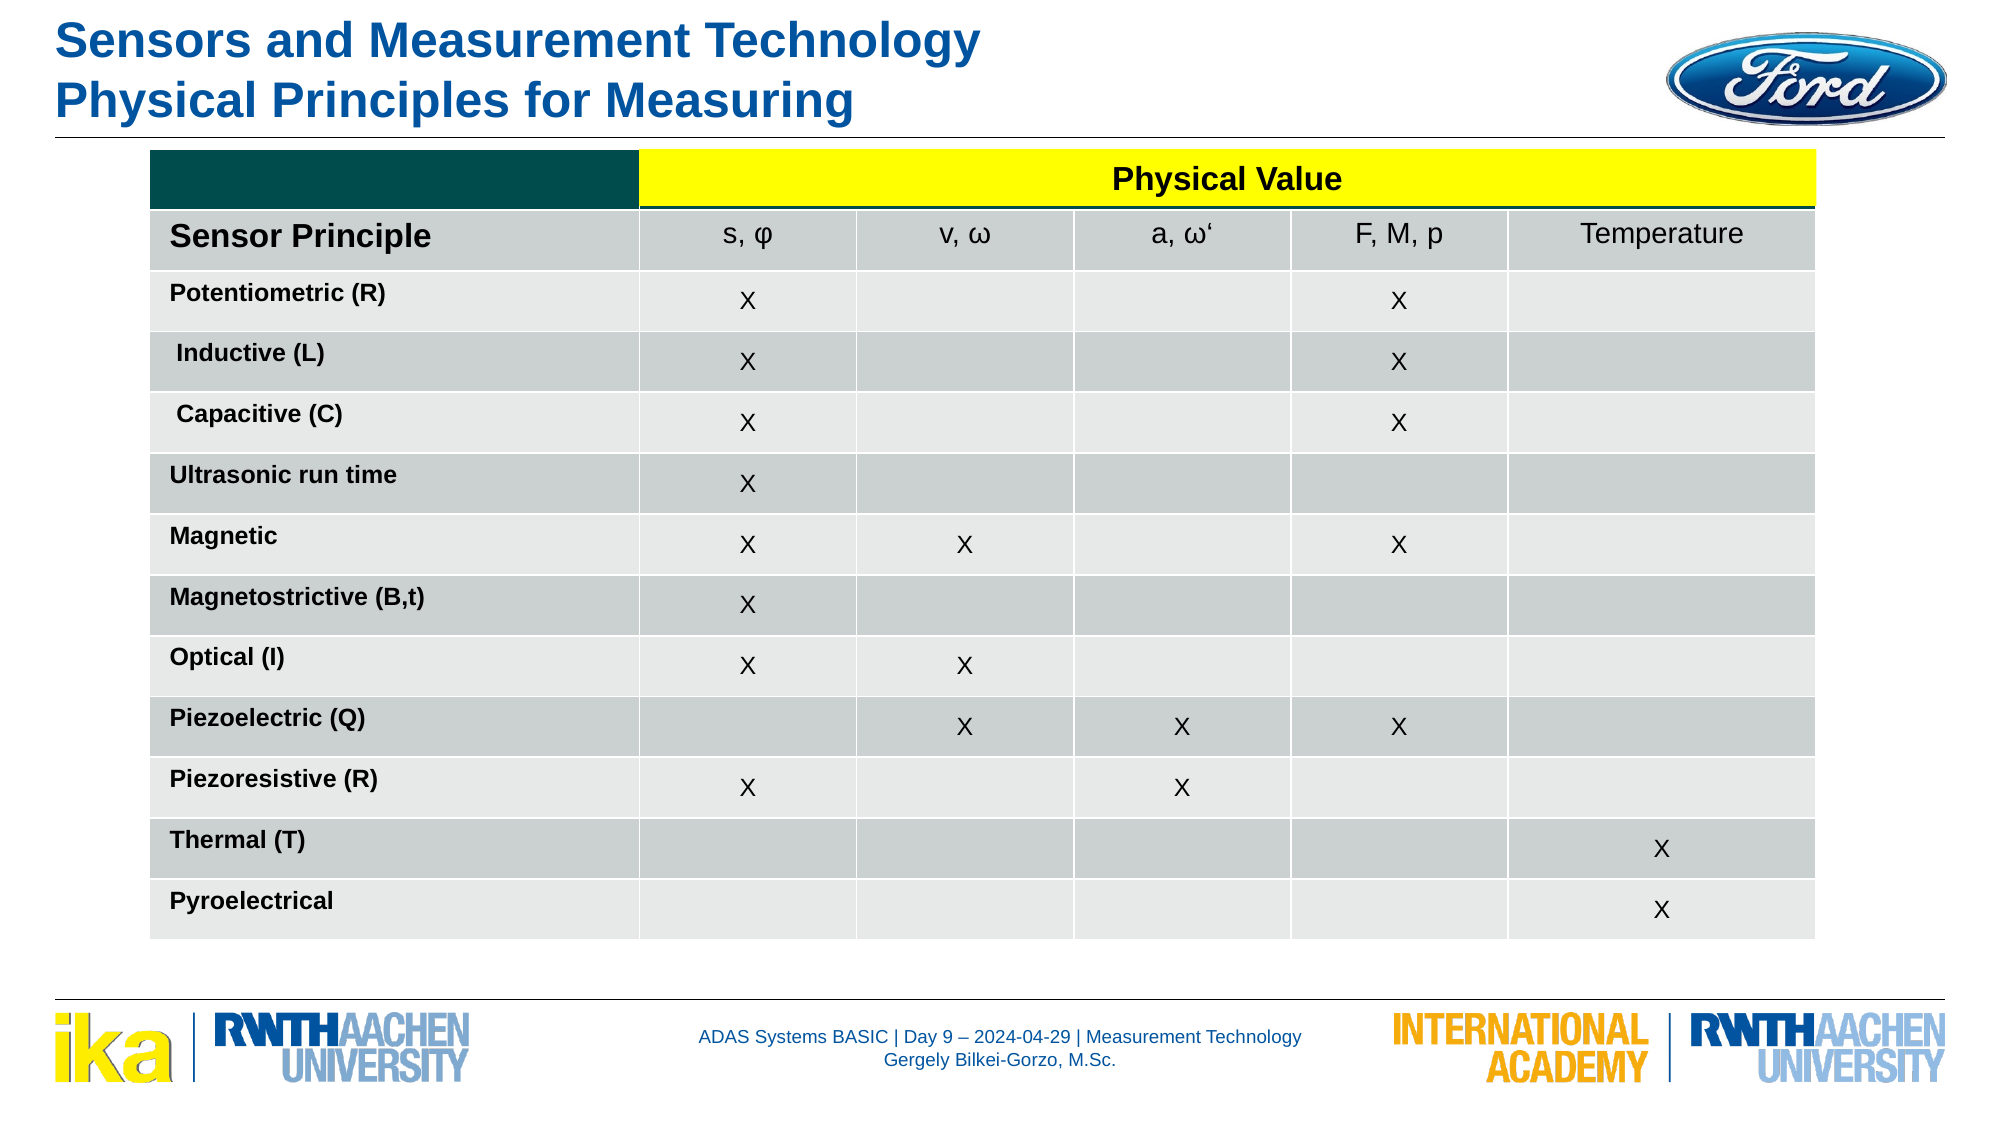

Sensors and Measurement Technology
Physical Principles for Measuring
|  | Measuring Effects |  |  |  |  |
| --- | --- | --- | --- | --- | --- |
| Sensor Principle | s, φ | v, ω | a, ω‘ | F, M, p | Temperature |
| Potentiometric (R) | X |  |  | X |  |
| Inductive (L) | X |  |  | X |  |
| Capacitive (C) | X |  |  | X |  |
| Ultrasonic run time | X |  |  |  |  |
| Magnetic | X | X |  | X |  |
| Magnetostrictive (B,t) | X |  |  |  |  |
| Optical (I) | X | X |  |  |  |
| Piezoelectric (Q) |  | X | X | X |  |
| Piezoresistive (R) | X |  | X |  |  |
| Thermal (T) |  |  |  |  | X |
| Pyroelectrical |  |  |  |  | X |
Physical Value